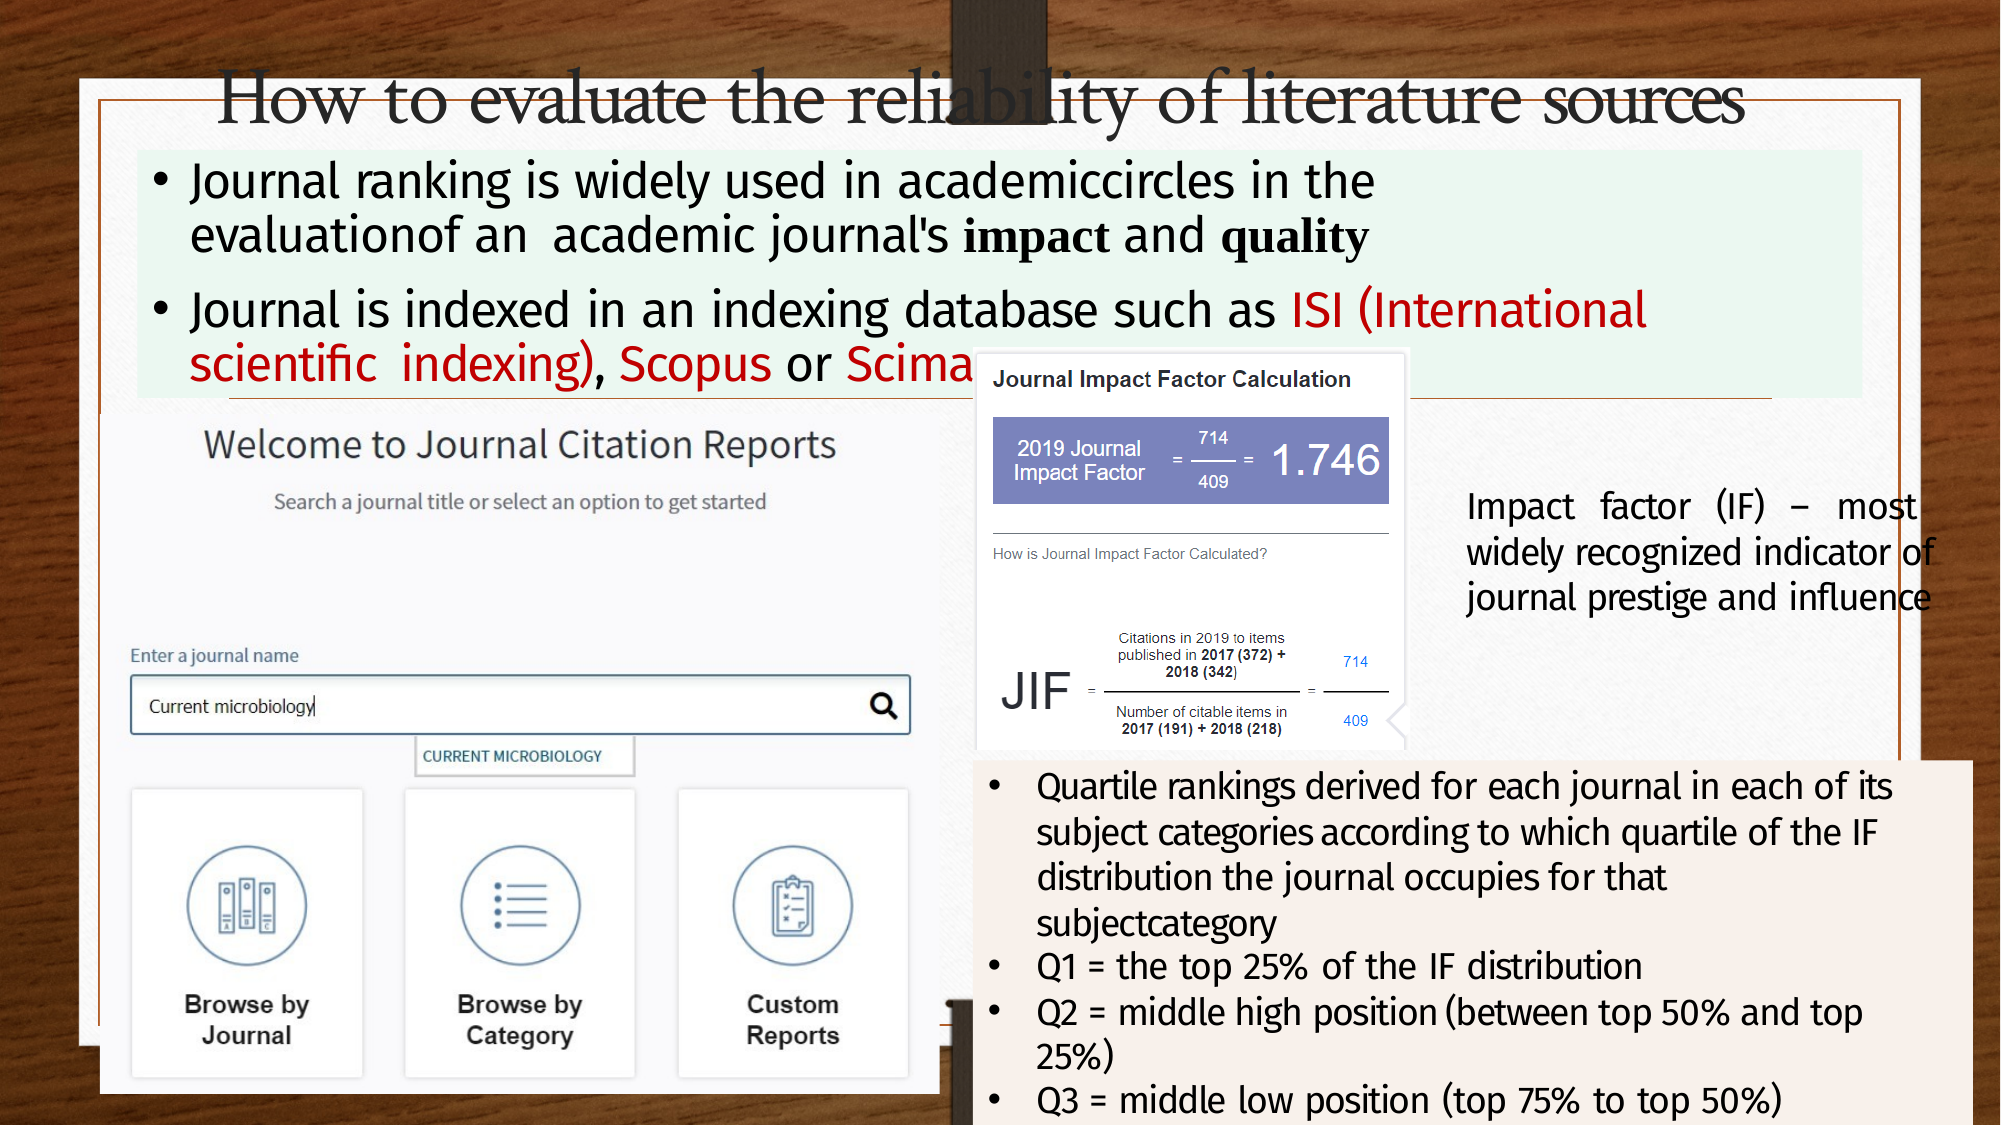

# How to evaluate the reliability of literature sources

Journal ranking is widely used in academiccircles in the evaluationof an  academic journal's impact and quality
Journal is indexed in an indexing database such as ISI (International scientific  indexing), Scopus or Scimago

Impact factor (IF) – most  widely recognized indicator of  journal prestige and influence
Quartile rankings derived for each journal in each of its  subject categories according to which quartile of the IF  distribution the journal occupies for that subjectcategory
Q1 = the top 25% of the IF distribution
Q2 = middle high position (between top 50% and top 25%)
Q3 = middle low position (top 75% to top 50%)
Q4 = the lowest position (bottom 25% of the IF distribution)